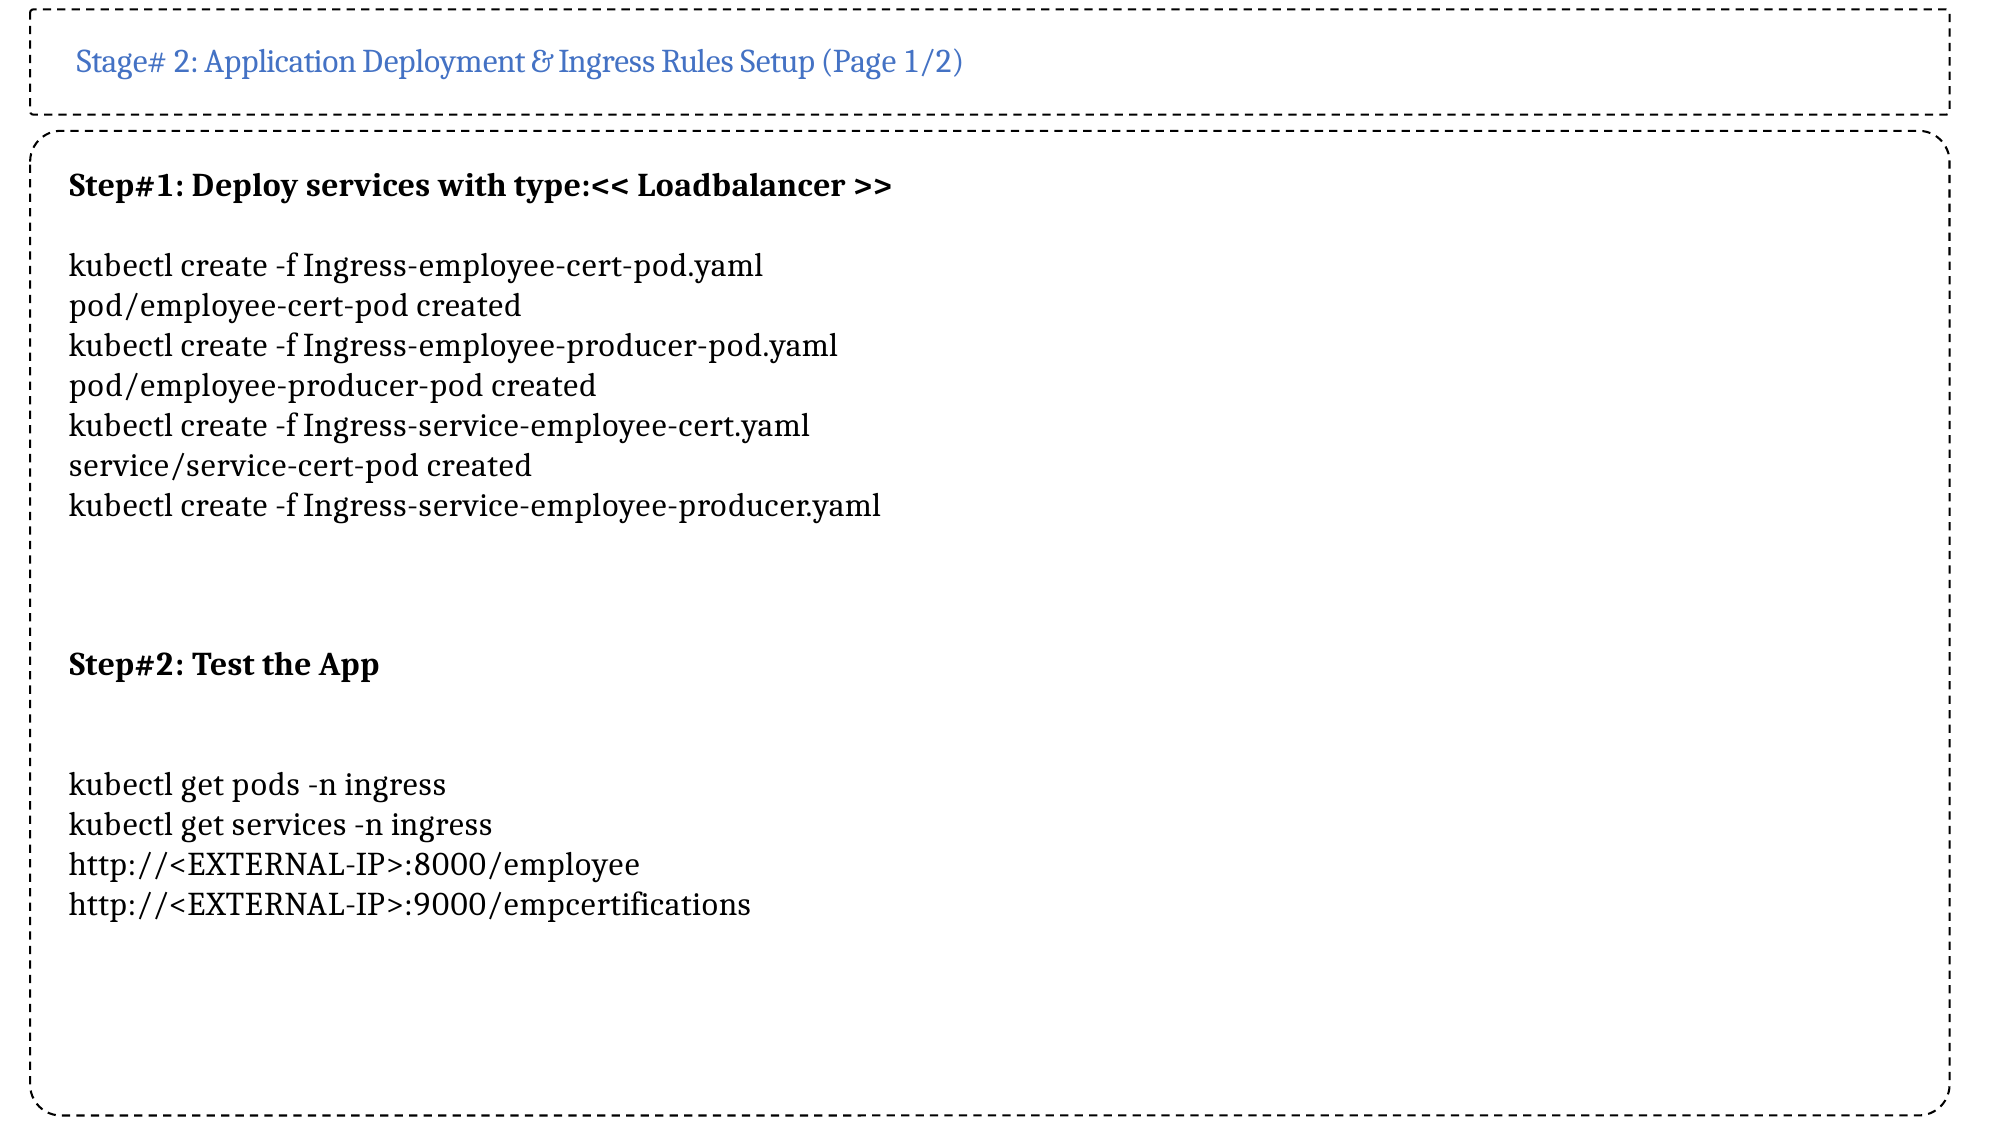

Stage# 2: Application Deployment & Ingress Rules Setup (Page 1/2)
Step#1: Deploy services with type:<< Loadbalancer >>
kubectl create -f Ingress-employee-cert-pod.yaml
pod/employee-cert-pod created
kubectl create -f Ingress-employee-producer-pod.yaml
pod/employee-producer-pod created
kubectl create -f Ingress-service-employee-cert.yaml
service/service-cert-pod created
kubectl create -f Ingress-service-employee-producer.yaml

Step#2: Test the App

kubectl get pods -n ingress
kubectl get services -n ingress
http://<EXTERNAL-IP>:8000/employee
http://<EXTERNAL-IP>:9000/empcertifications